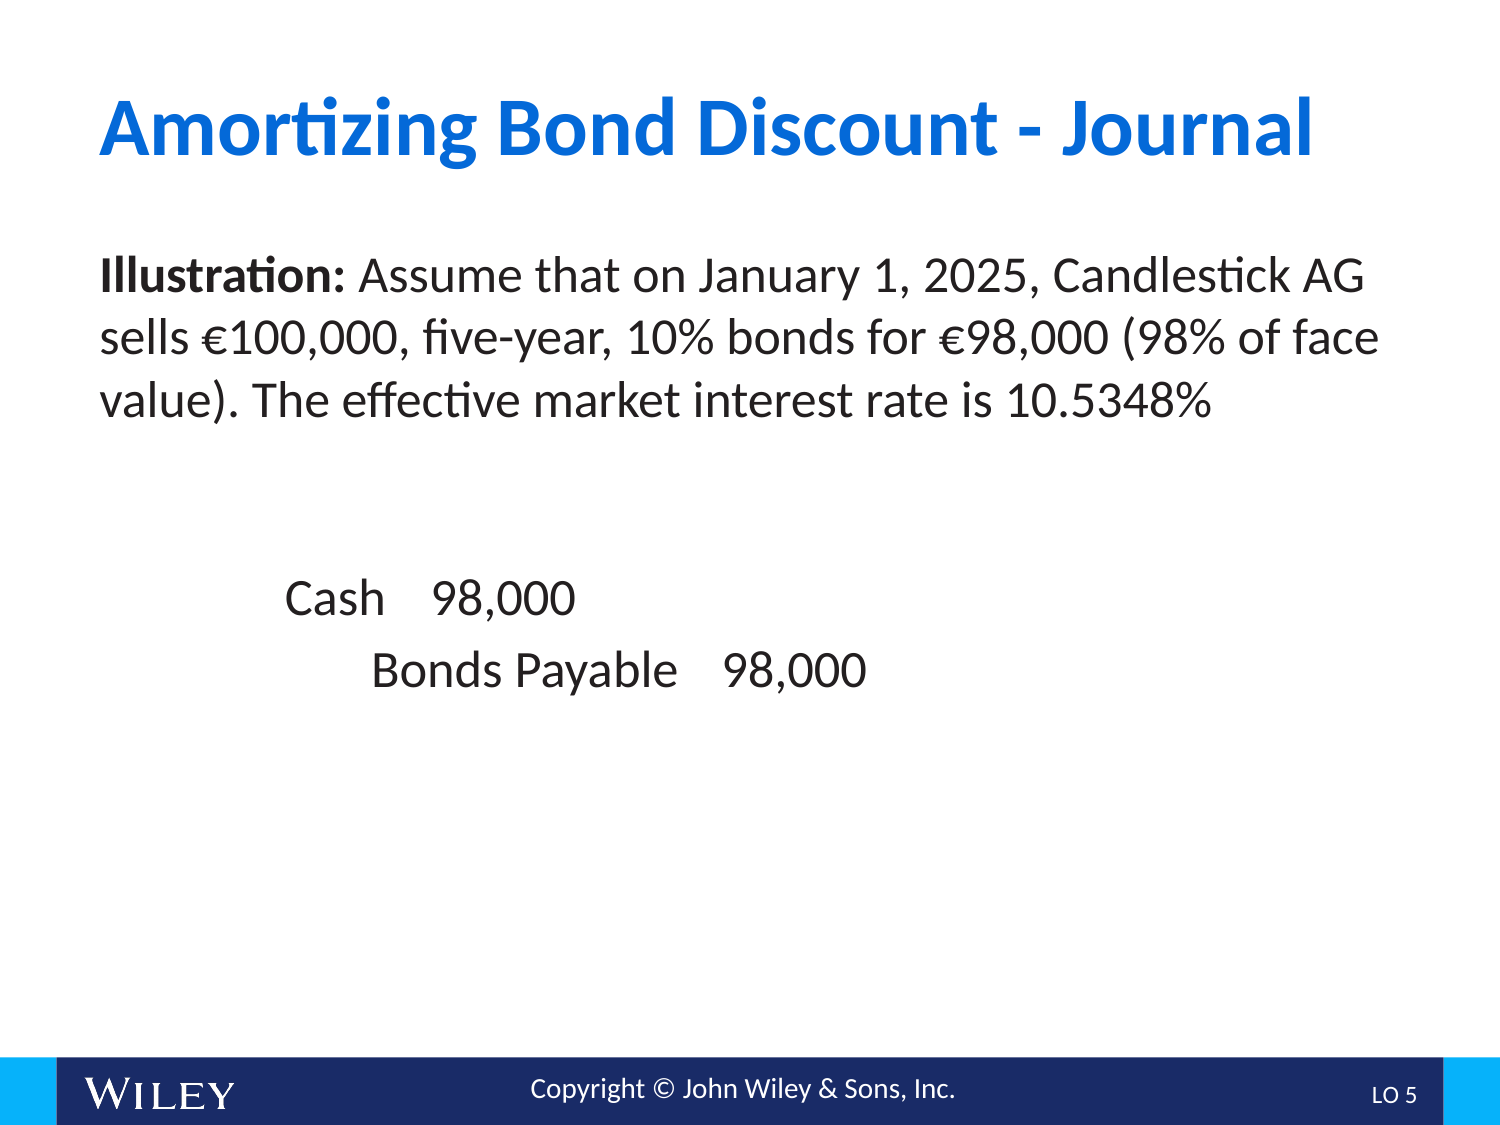

# Amortizing Bond Discount - Journal
Illustration: Assume that on January 1, 2025, Candlestick AG sells €100,000, five-year, 10% bonds for €98,000 (98% of face value). The effective market interest rate is 10.5348%
Cash						98,000
Bonds Payable					98,000

L O 5